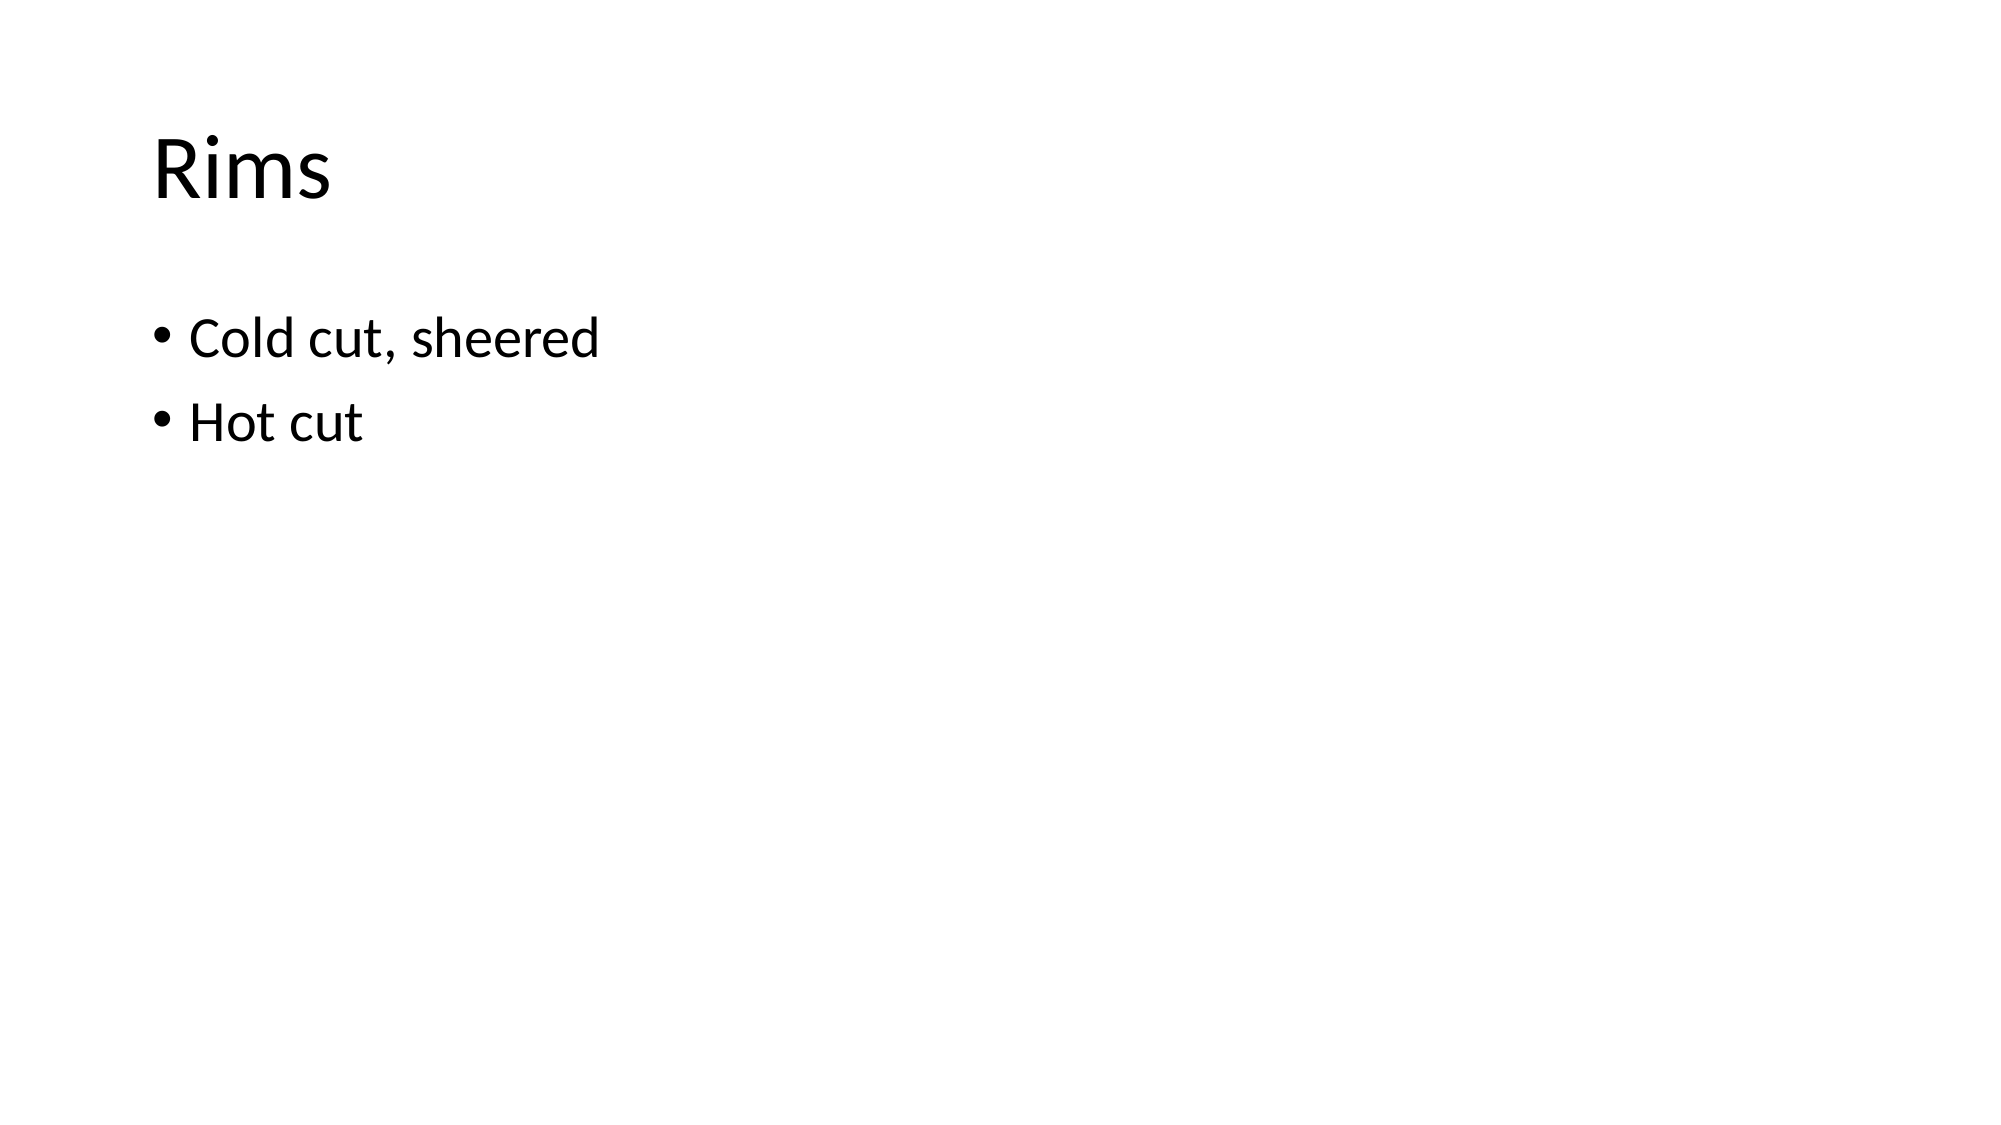

# Rims
Cold cut, sheered
Hot cut